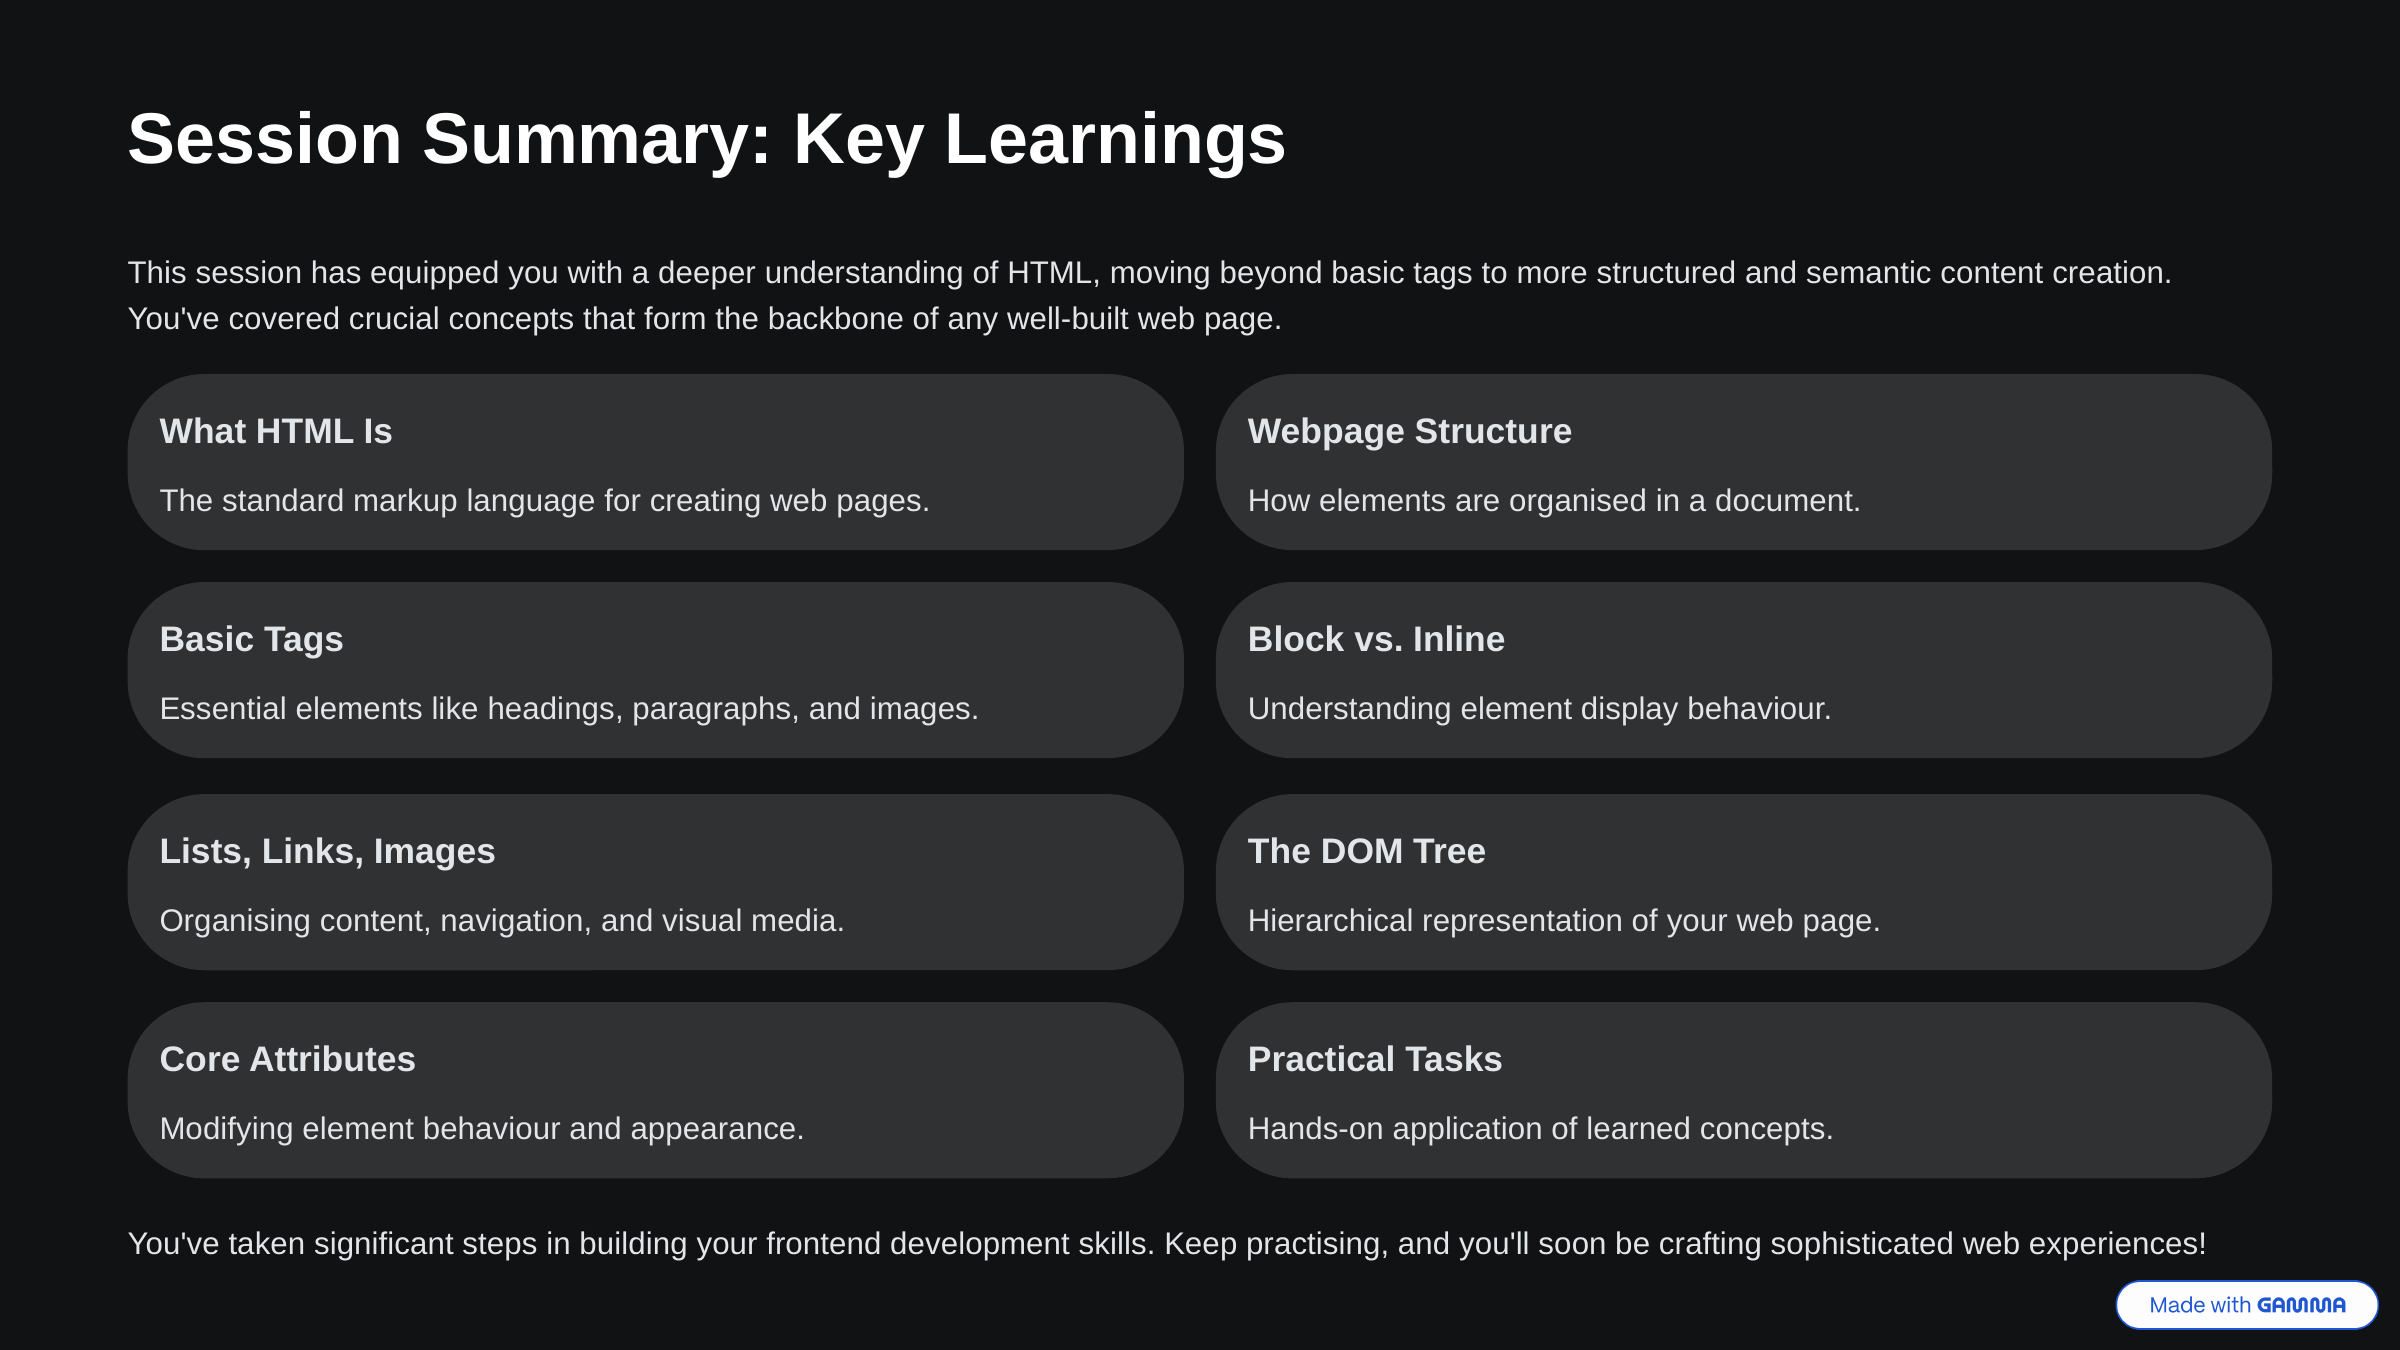

Session Summary: Key Learnings
This session has equipped you with a deeper understanding of HTML, moving beyond basic tags to more structured and semantic content creation. You've covered crucial concepts that form the backbone of any well-built web page.

What HTML Is
Webpage Structure
The standard markup language for creating web pages.
How elements are organised in a document.

Basic Tags
Block vs. Inline
Essential elements like headings, paragraphs, and images.
Understanding element display behaviour.

Lists, Links, Images
The DOM Tree
Organising content, navigation, and visual media.
Hierarchical representation of your web page.

Core Attributes
Practical Tasks
Modifying element behaviour and appearance.
Hands-on application of learned concepts.
You've taken significant steps in building your frontend development skills. Keep practising, and you'll soon be crafting sophisticated web experiences!